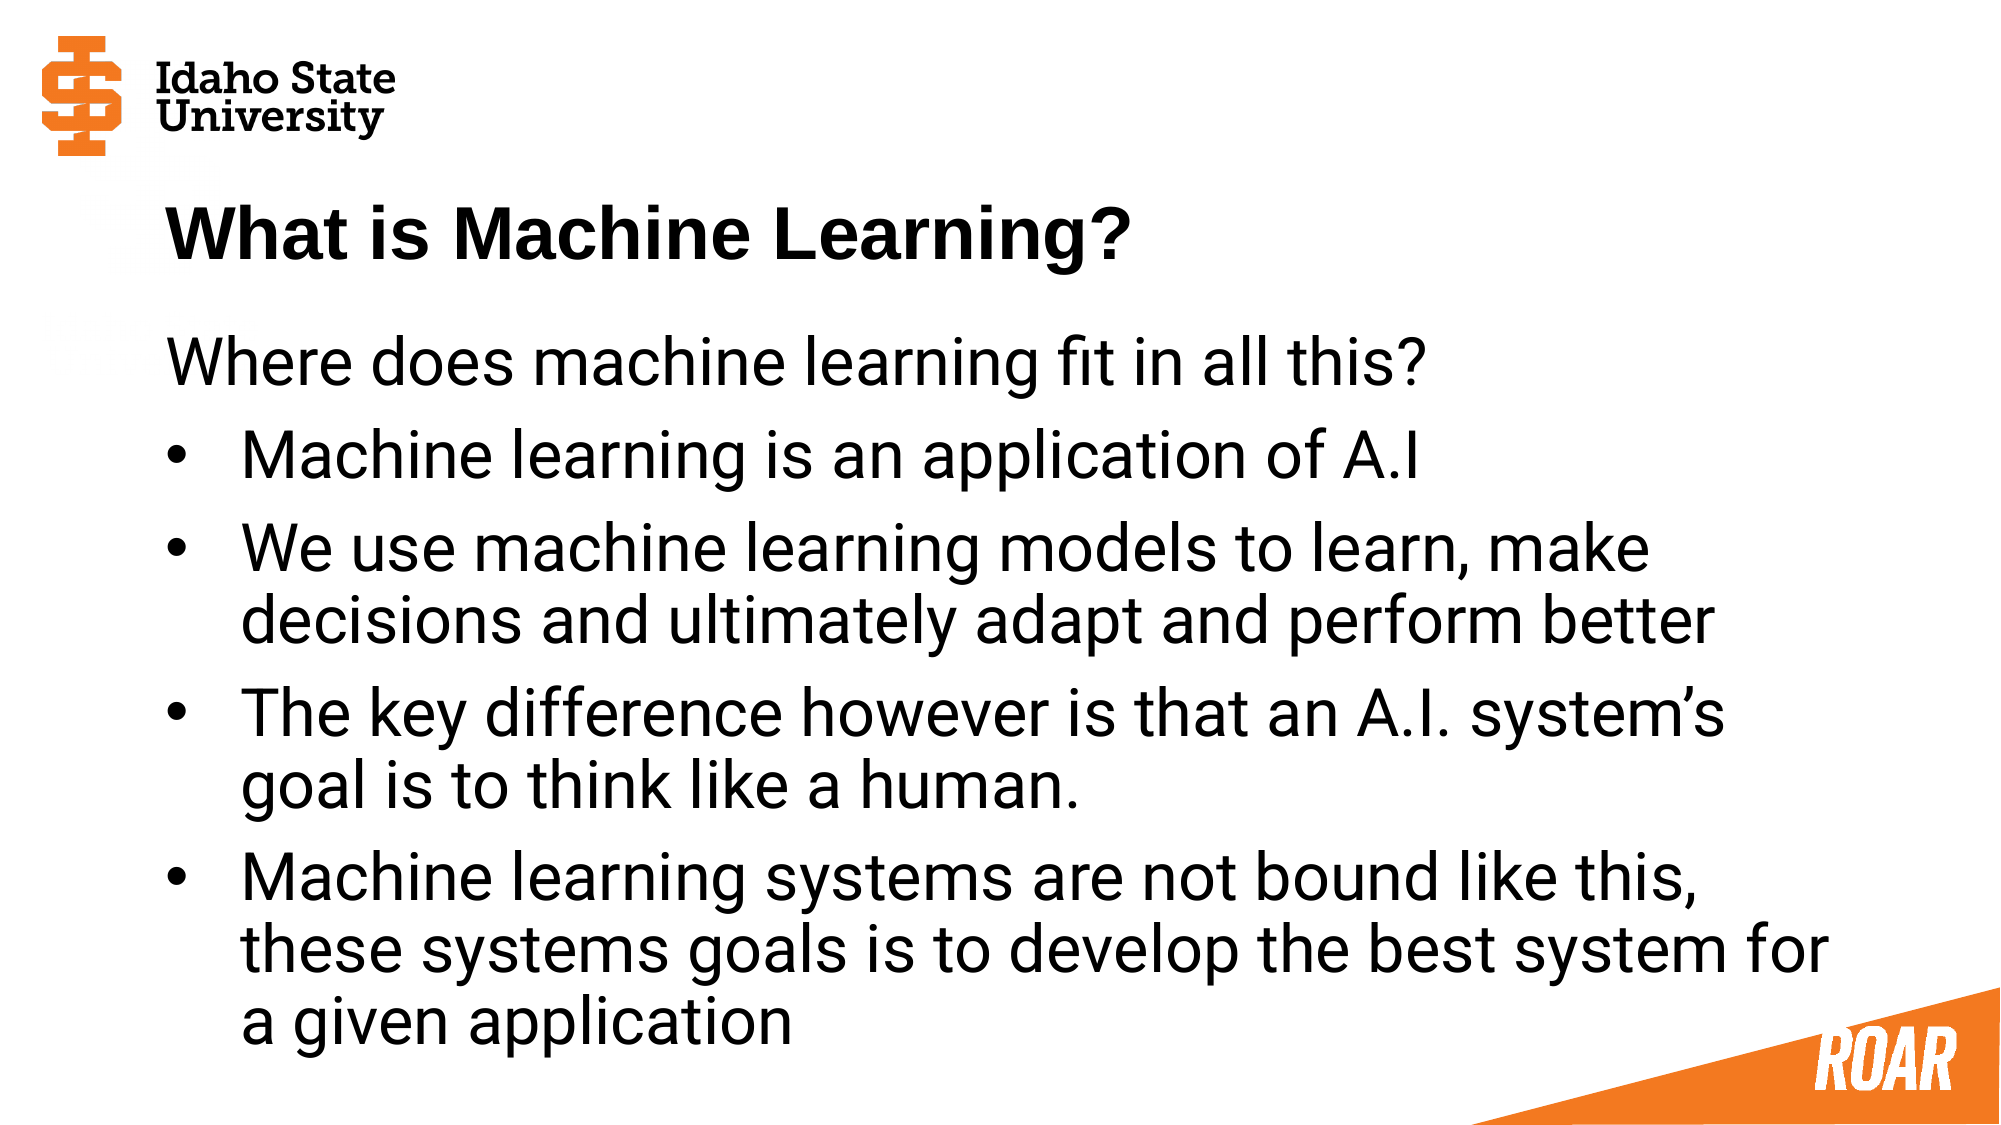

# What is Machine Learning?
Where does machine learning fit in all this?
Machine learning is an application of A.I
We use machine learning models to learn, make decisions and ultimately adapt and perform better
The key difference however is that an A.I. system’s goal is to think like a human.
Machine learning systems are not bound like this, these systems goals is to develop the best system for a given application